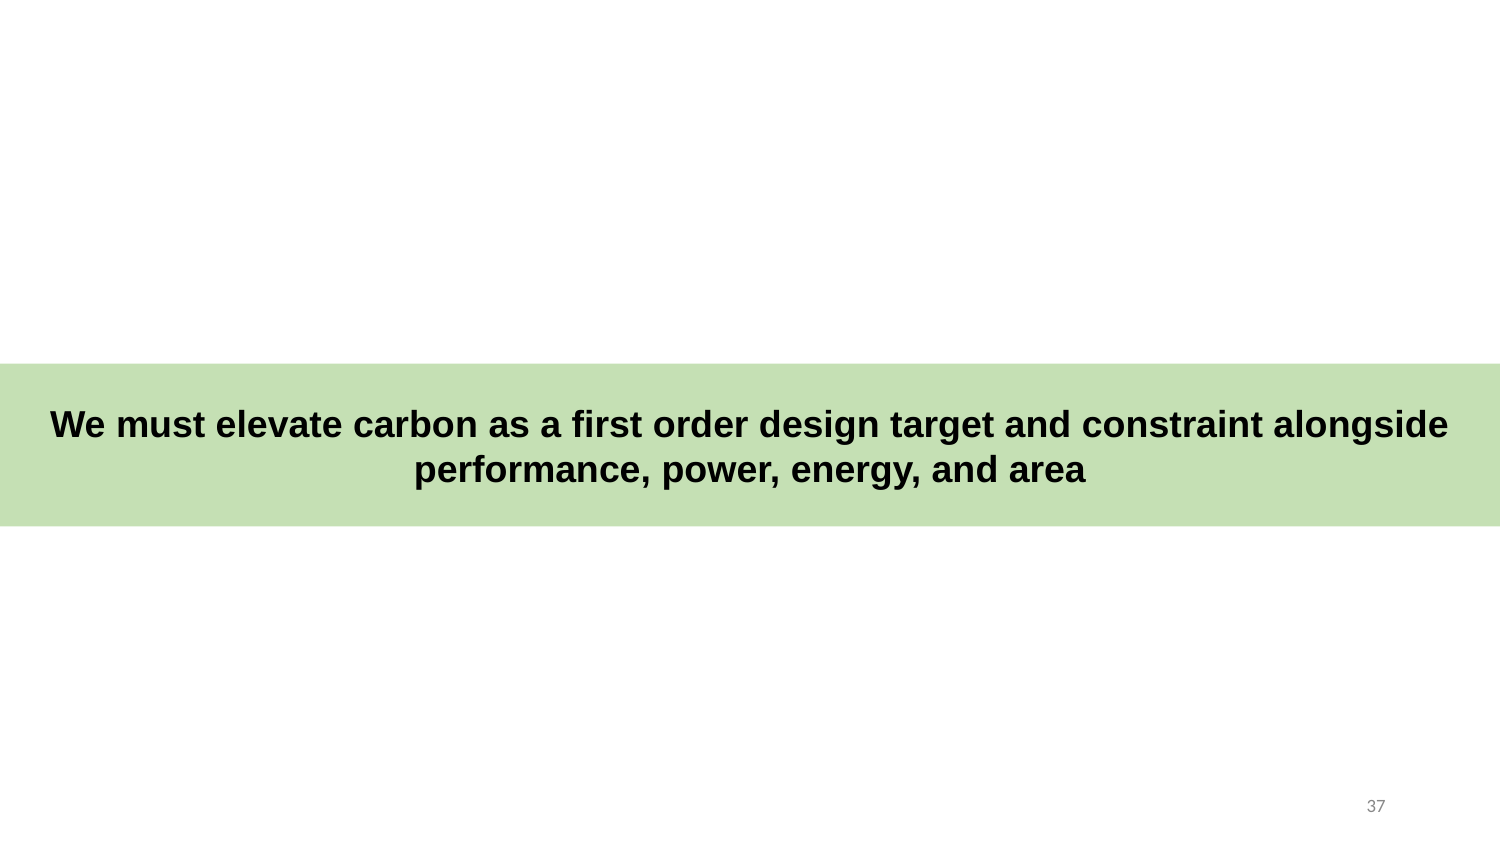

We must elevate carbon as a first order design target and constraint alongside
performance, power, energy, and area
37